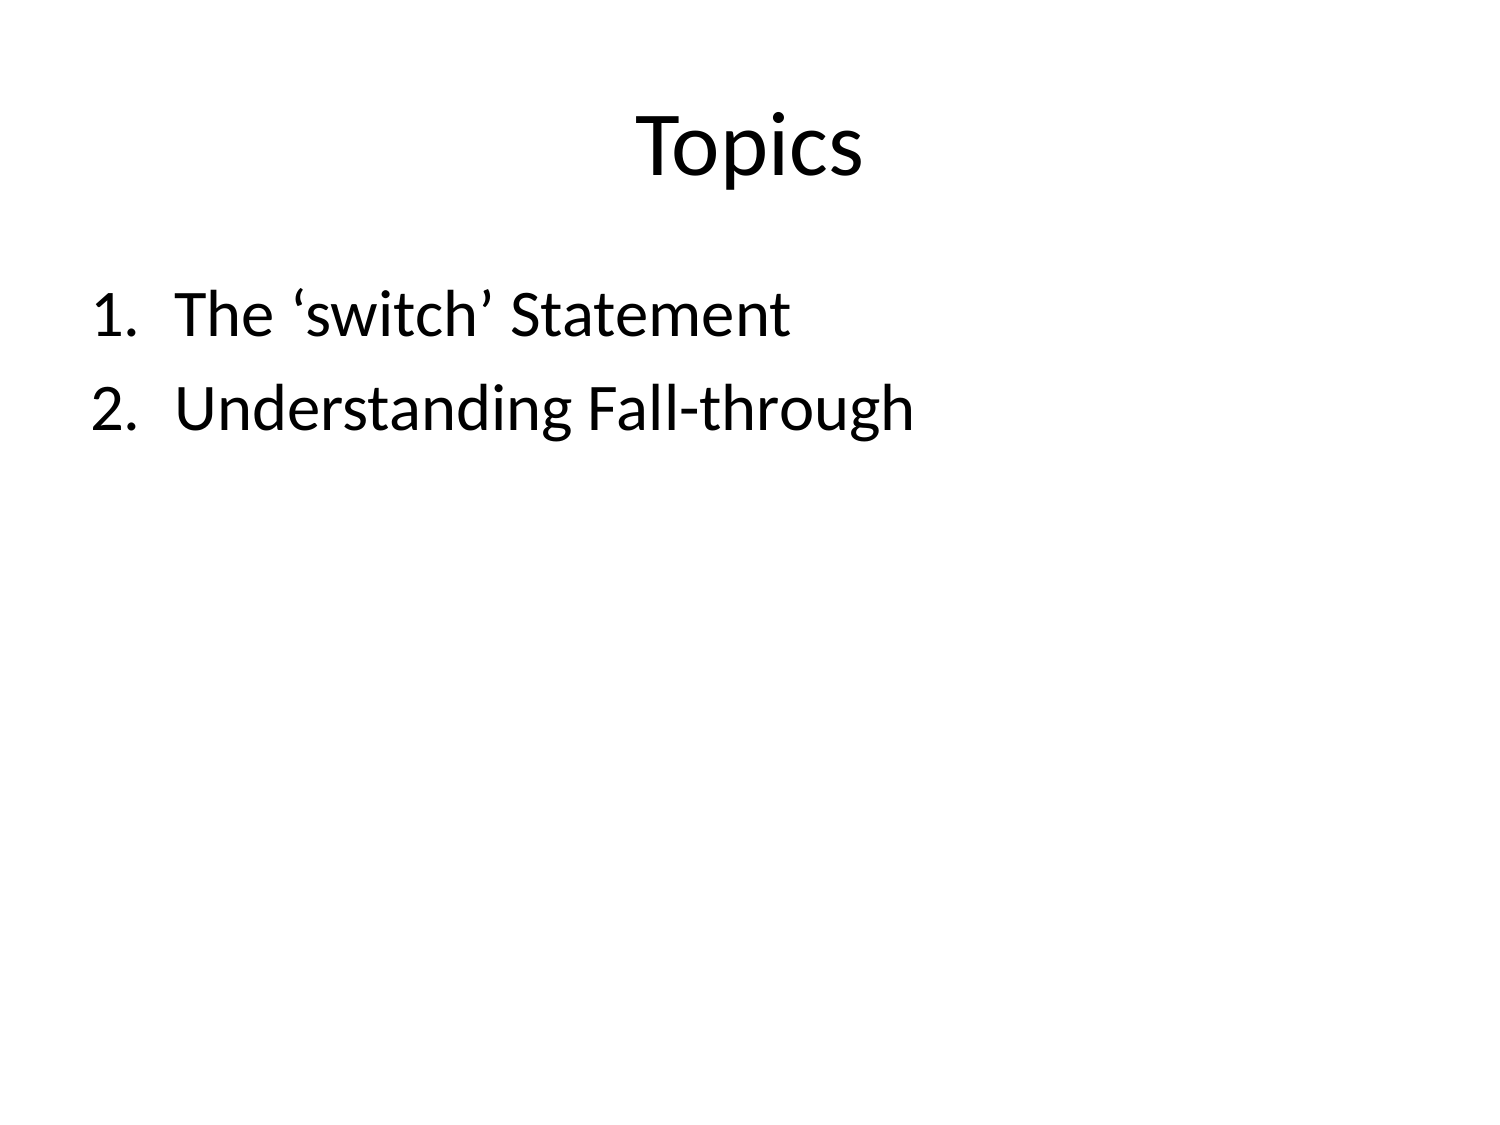

# Topics
The ‘switch’ Statement
Understanding Fall-through